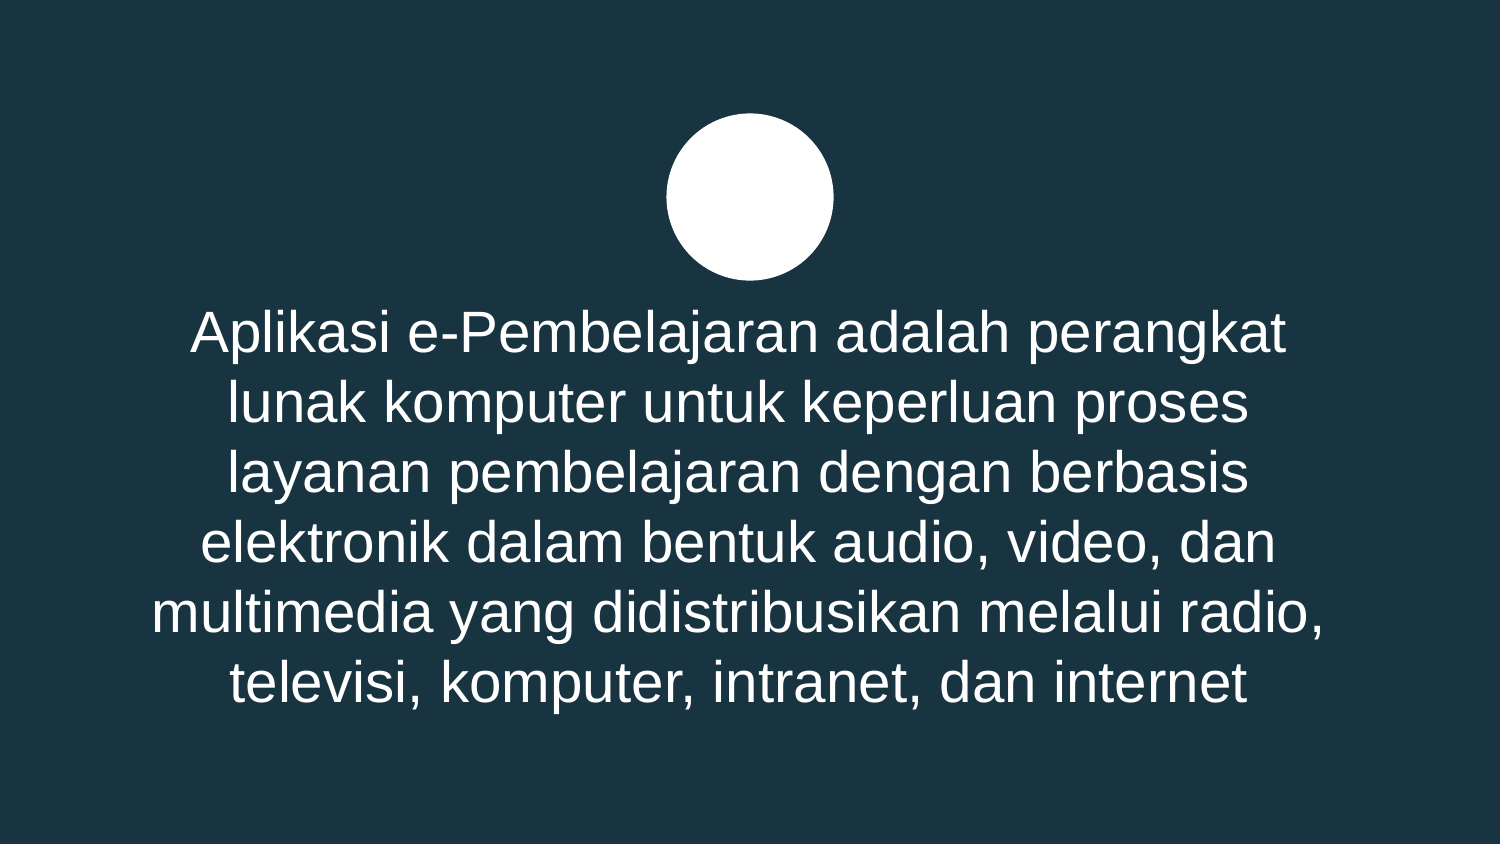

# Aplikasi e-Pembelajaran adalah perangkat lunak komputer untuk keperluan proses layanan pembelajaran dengan berbasis elektronik dalam bentuk audio, video, dan multimedia yang didistribusikan melalui radio, televisi, komputer, intranet, dan internet